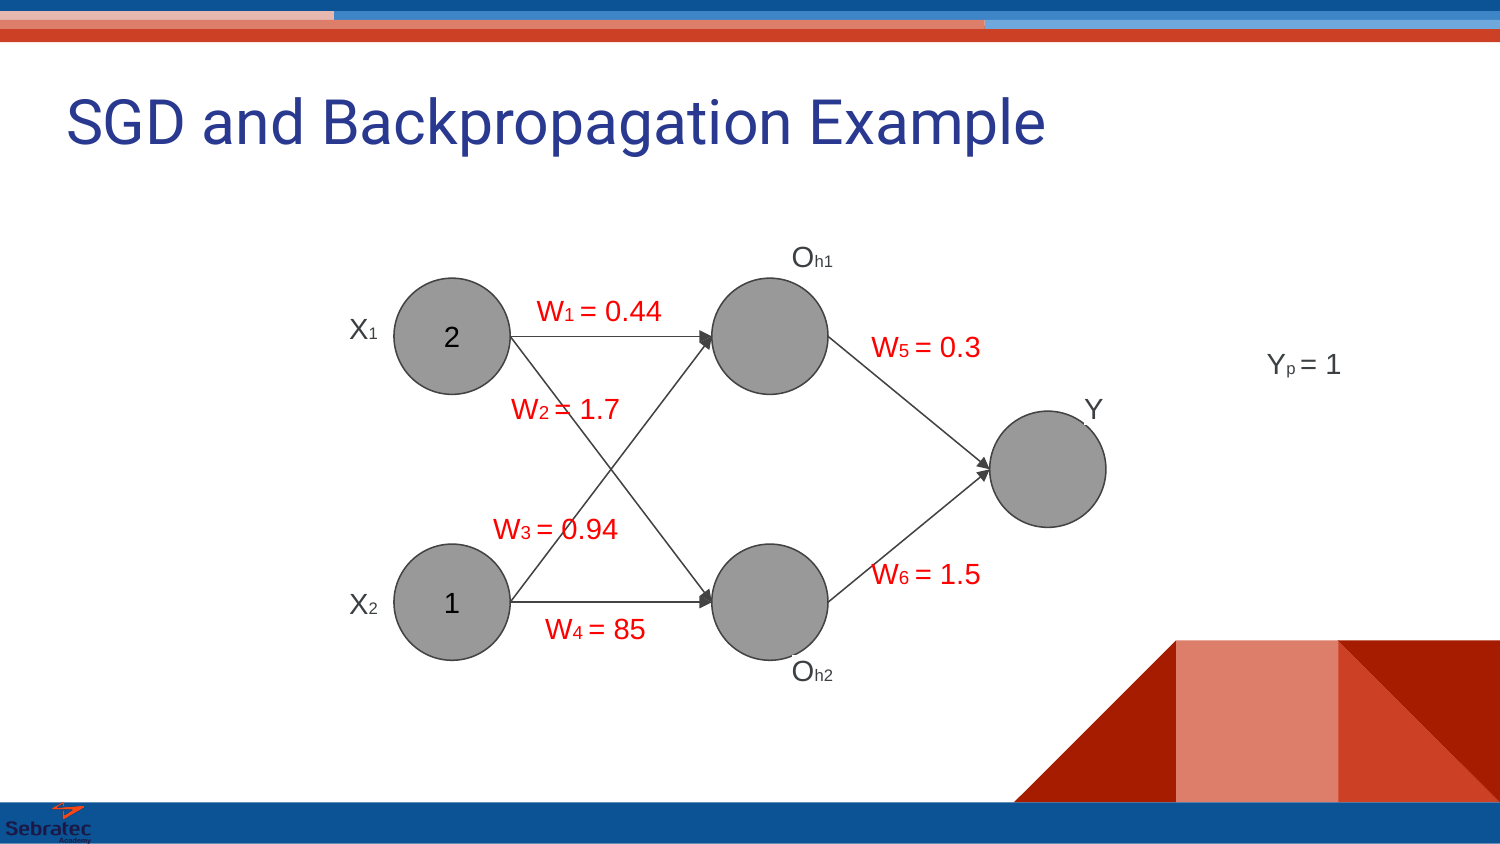

# SGD and Backpropagation Example

Oh1

Oh2
W1 = 0.44

2
X1

X2

Yp = 1
W5 = 0.3
W2 = 1.7
Y

W3 = 0.94
W6 = 1.5

1
W4 = 85